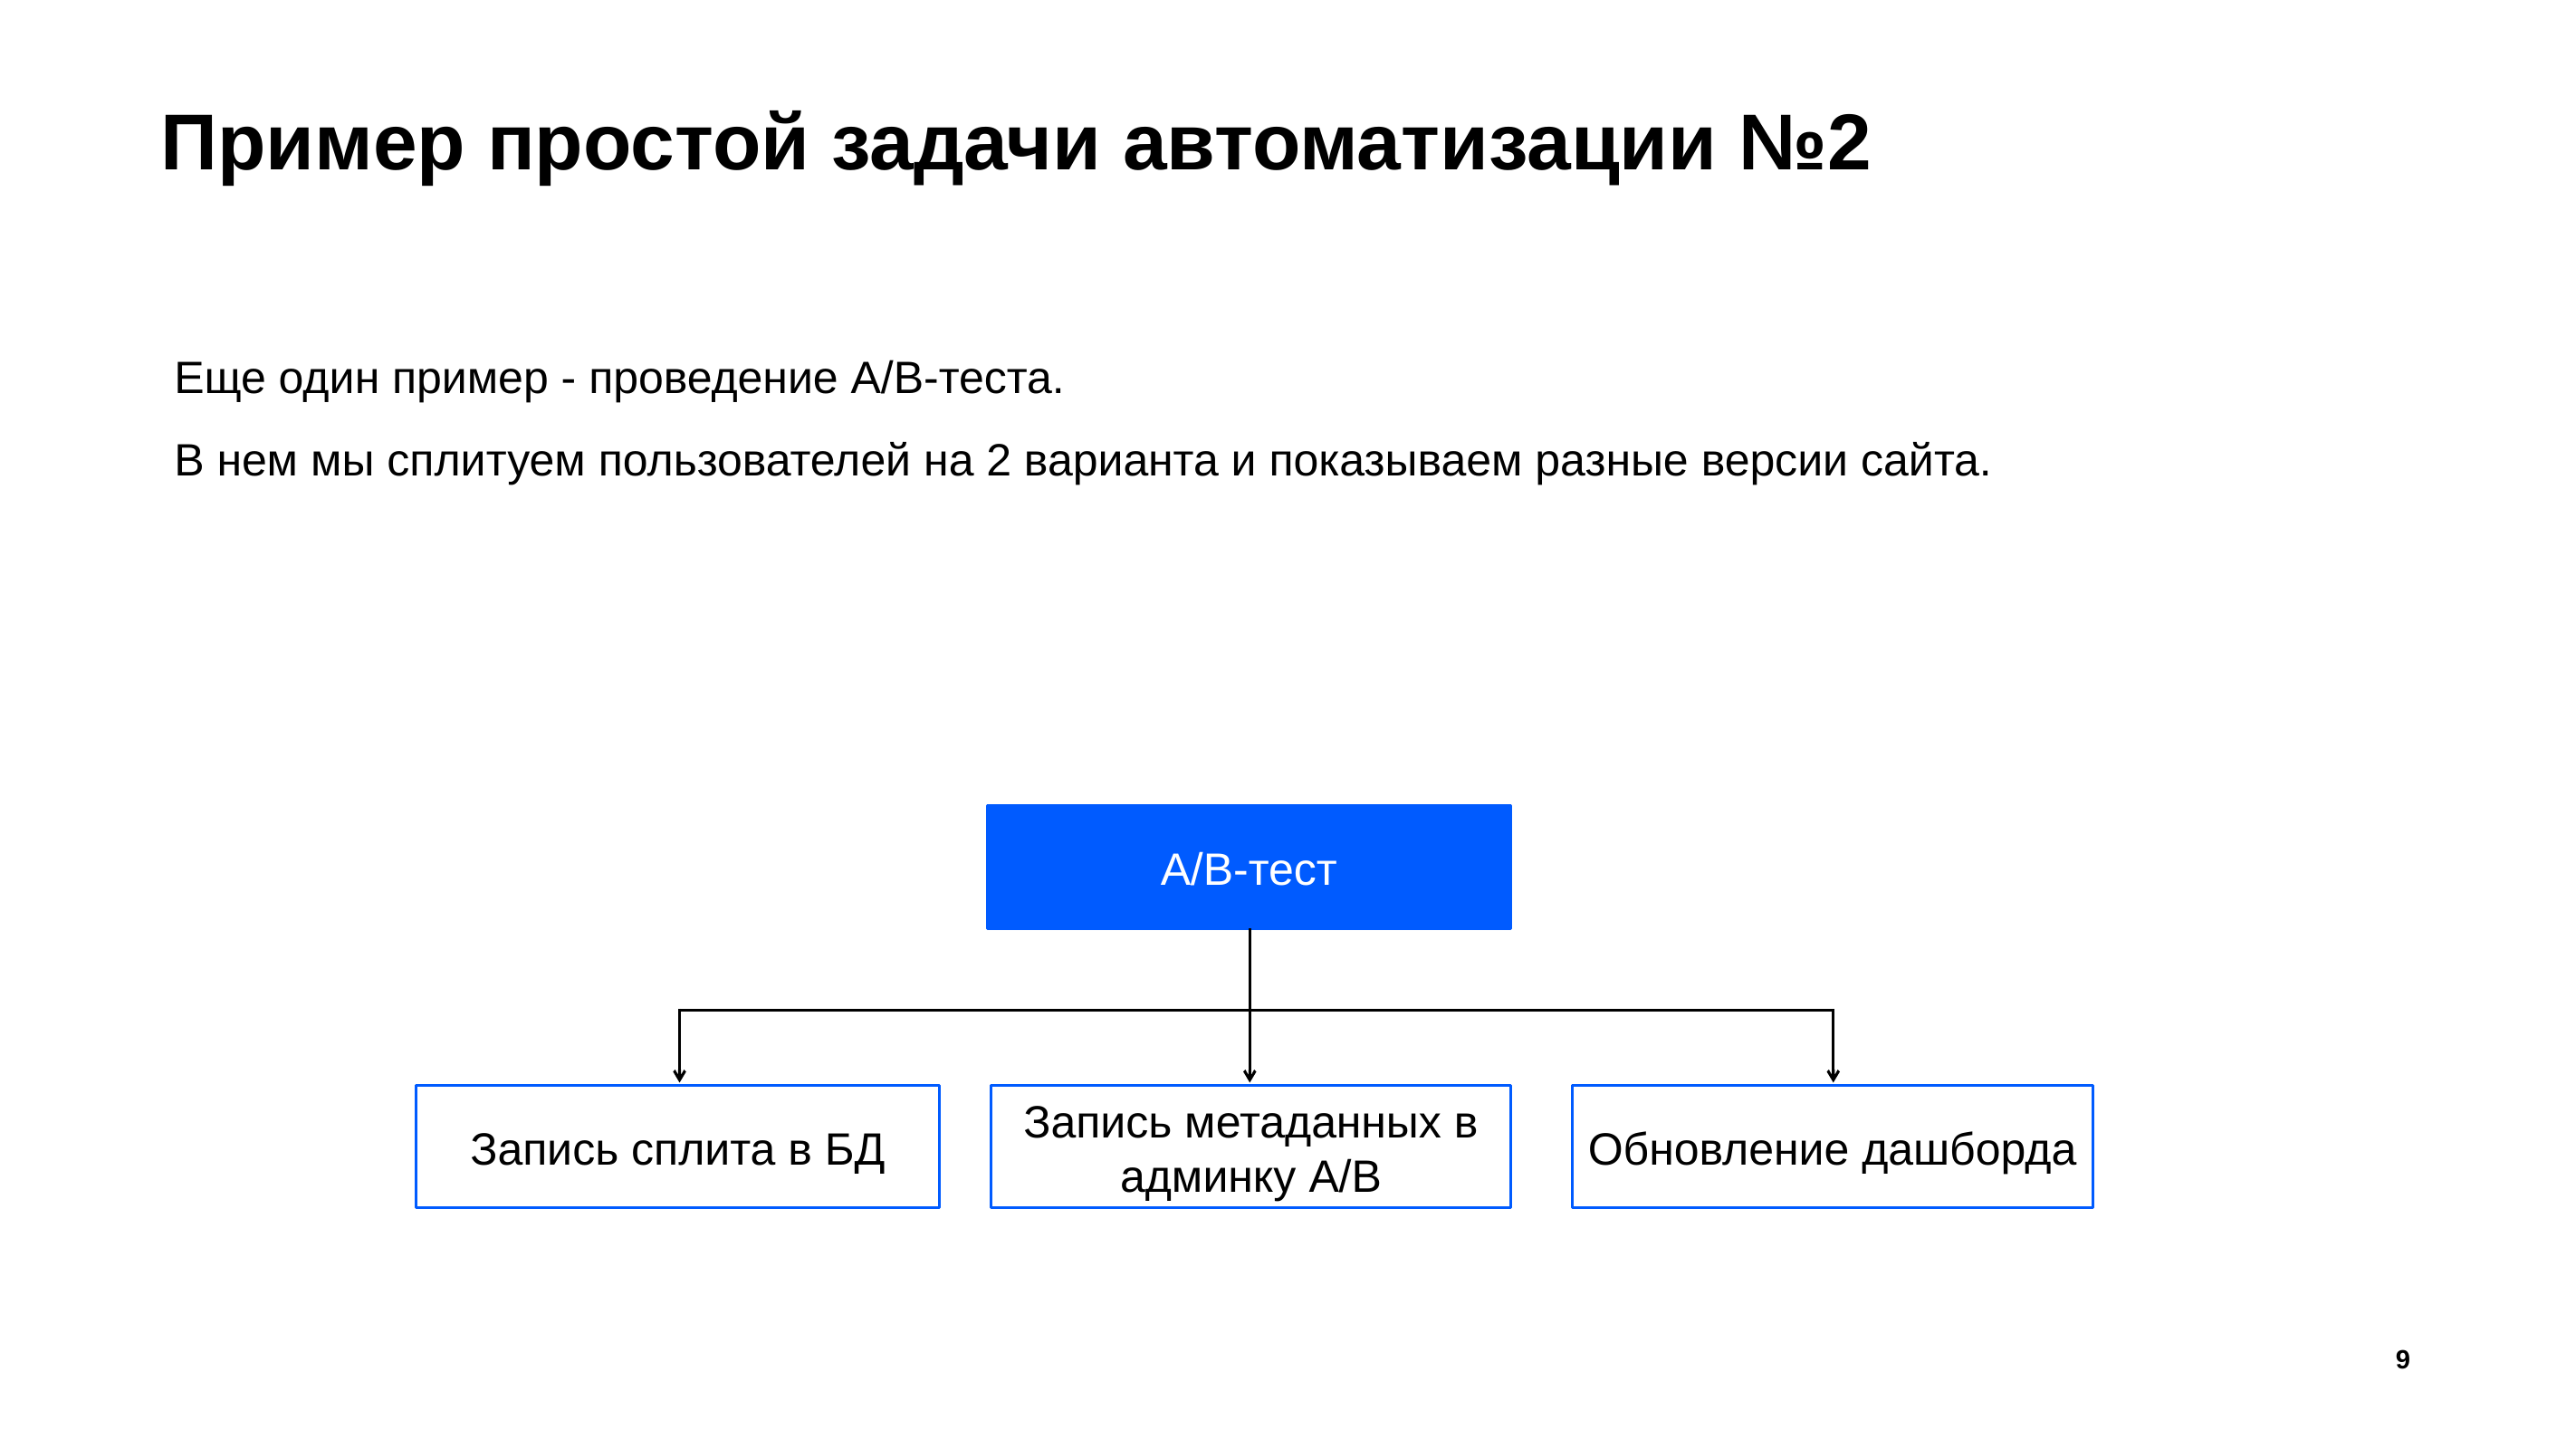

# Пример простой задачи автоматизации №2

Еще один пример - проведение А/В-теста.
В нем мы сплитуем пользователей на 2 варианта и показываем разные версии сайта.

А/В-тест
Запись сплита в БД
Запись метаданных в админку А/В
Обновление дашборда
9